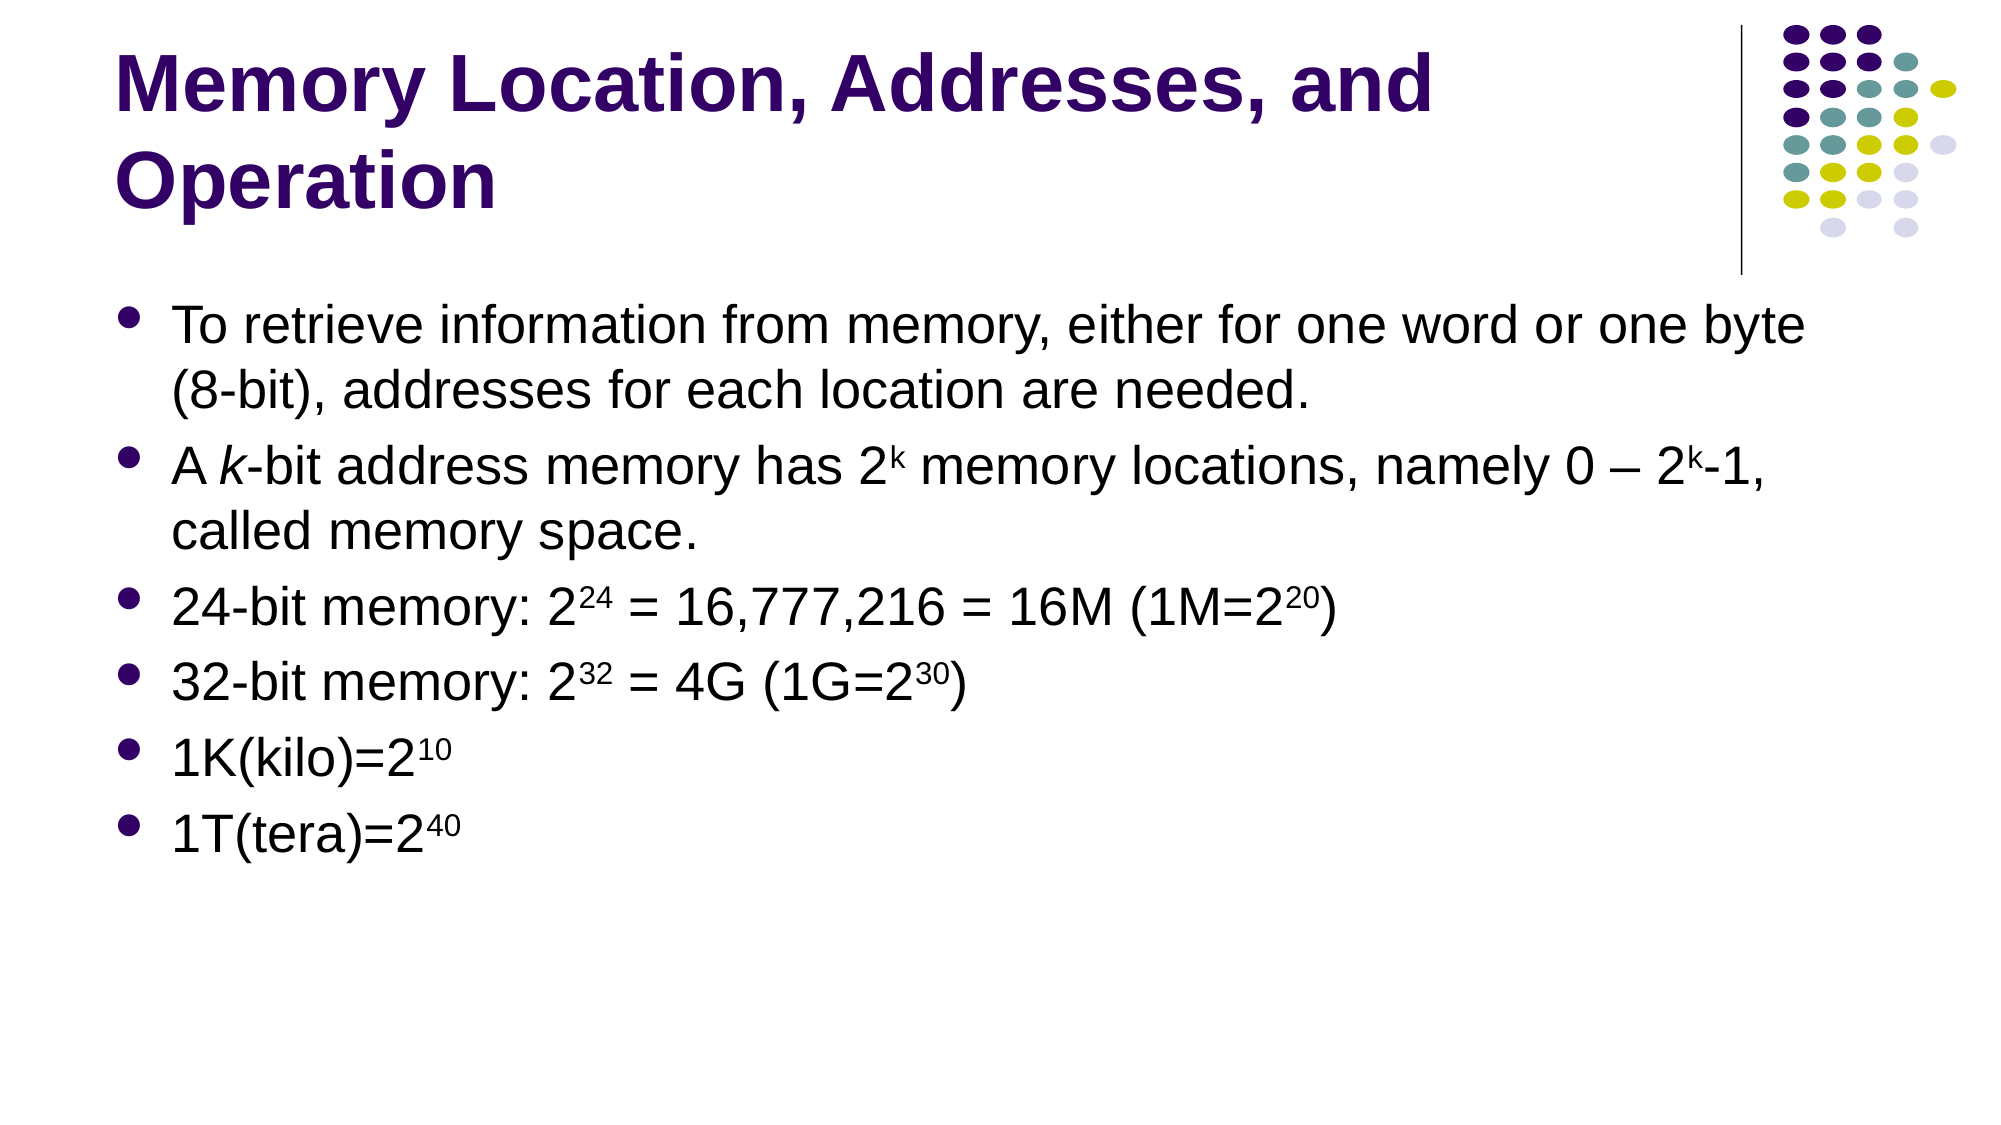

# Memory Location, Addresses, and Operation
To retrieve information from memory, either for one word or one byte (8-bit), addresses for each location are needed.
A k-bit address memory has 2k memory locations, namely 0 – 2k-1, called memory space.
24-bit memory: 224 = 16,777,216 = 16M (1M=220)
32-bit memory: 232 = 4G (1G=230)
1K(kilo)=210
1T(tera)=240